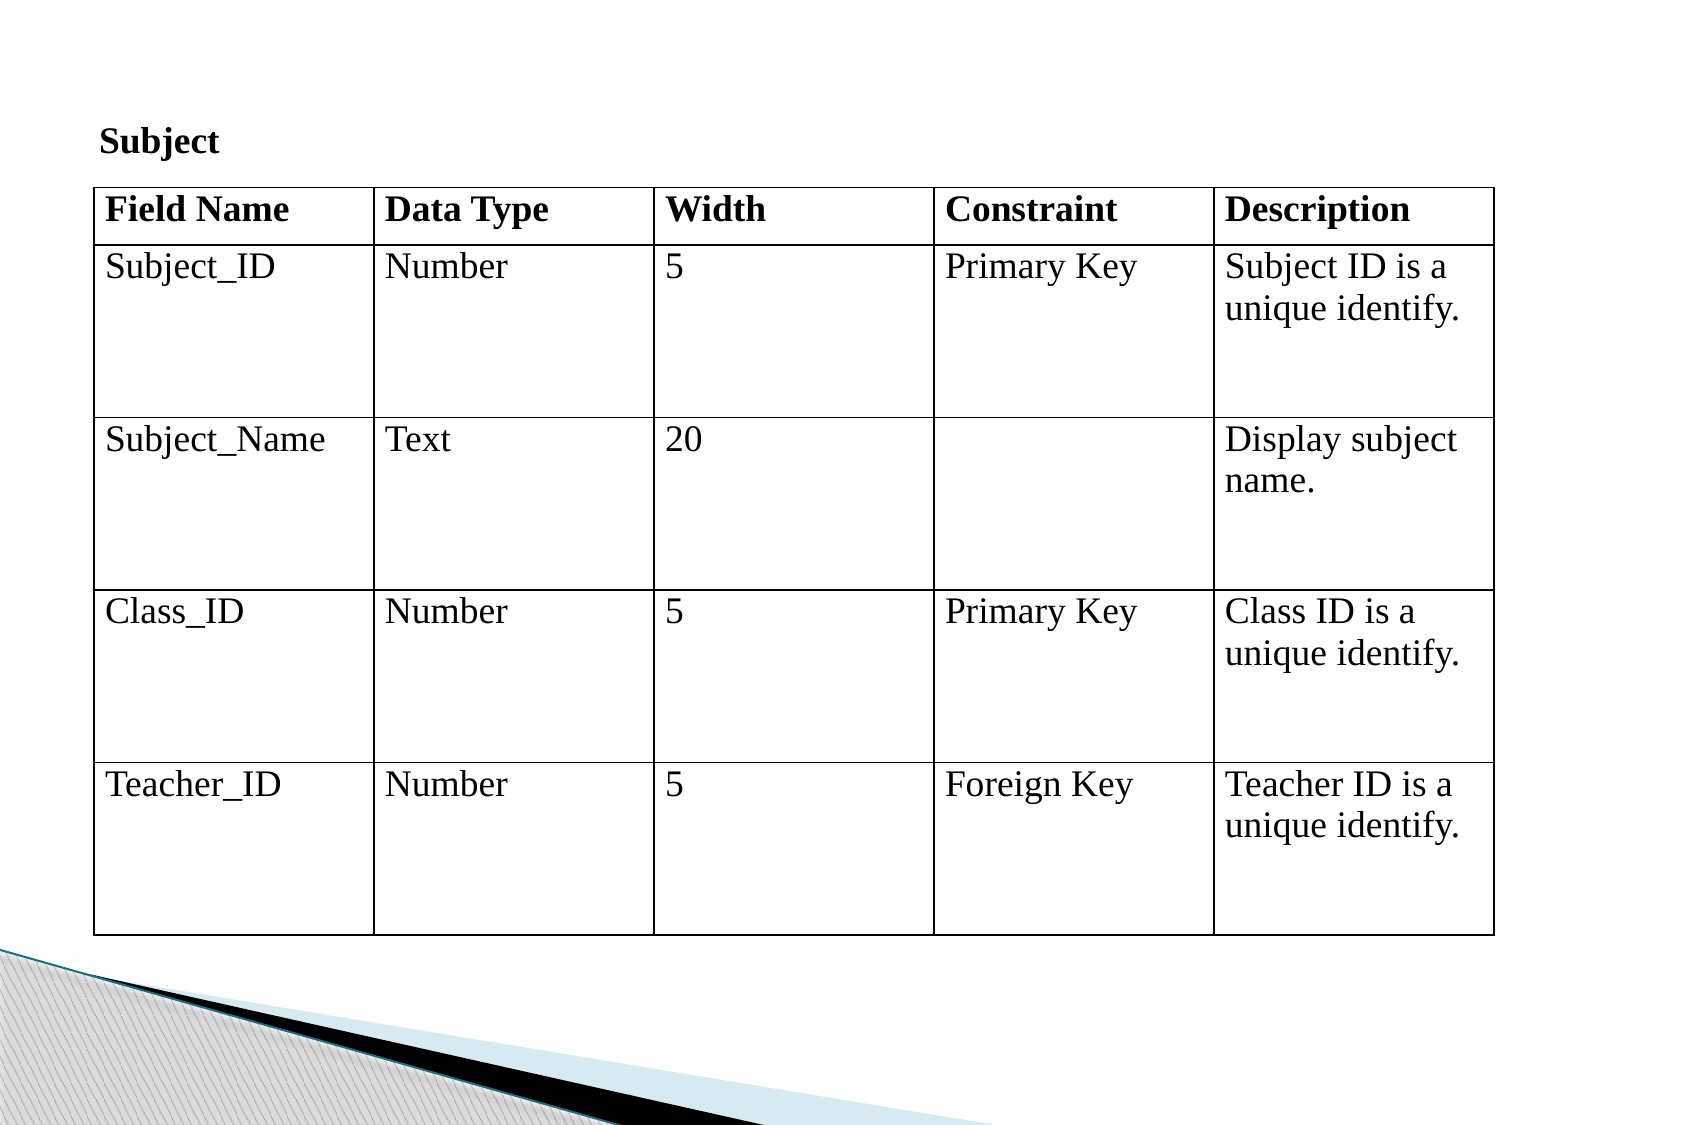

# Subject
| Field Name | Data Type | Width | Constraint | Description |
| --- | --- | --- | --- | --- |
| Subject\_ID | Number | 5 | Primary Key | Subject ID is a unique identify. |
| Subject\_Name | Text | 20 |  | Display subject name. |
| Class\_ID | Number | 5 | Primary Key | Class ID is a unique identify. |
| Teacher\_ID | Number | 5 | Foreign Key | Teacher ID is a unique identify. |